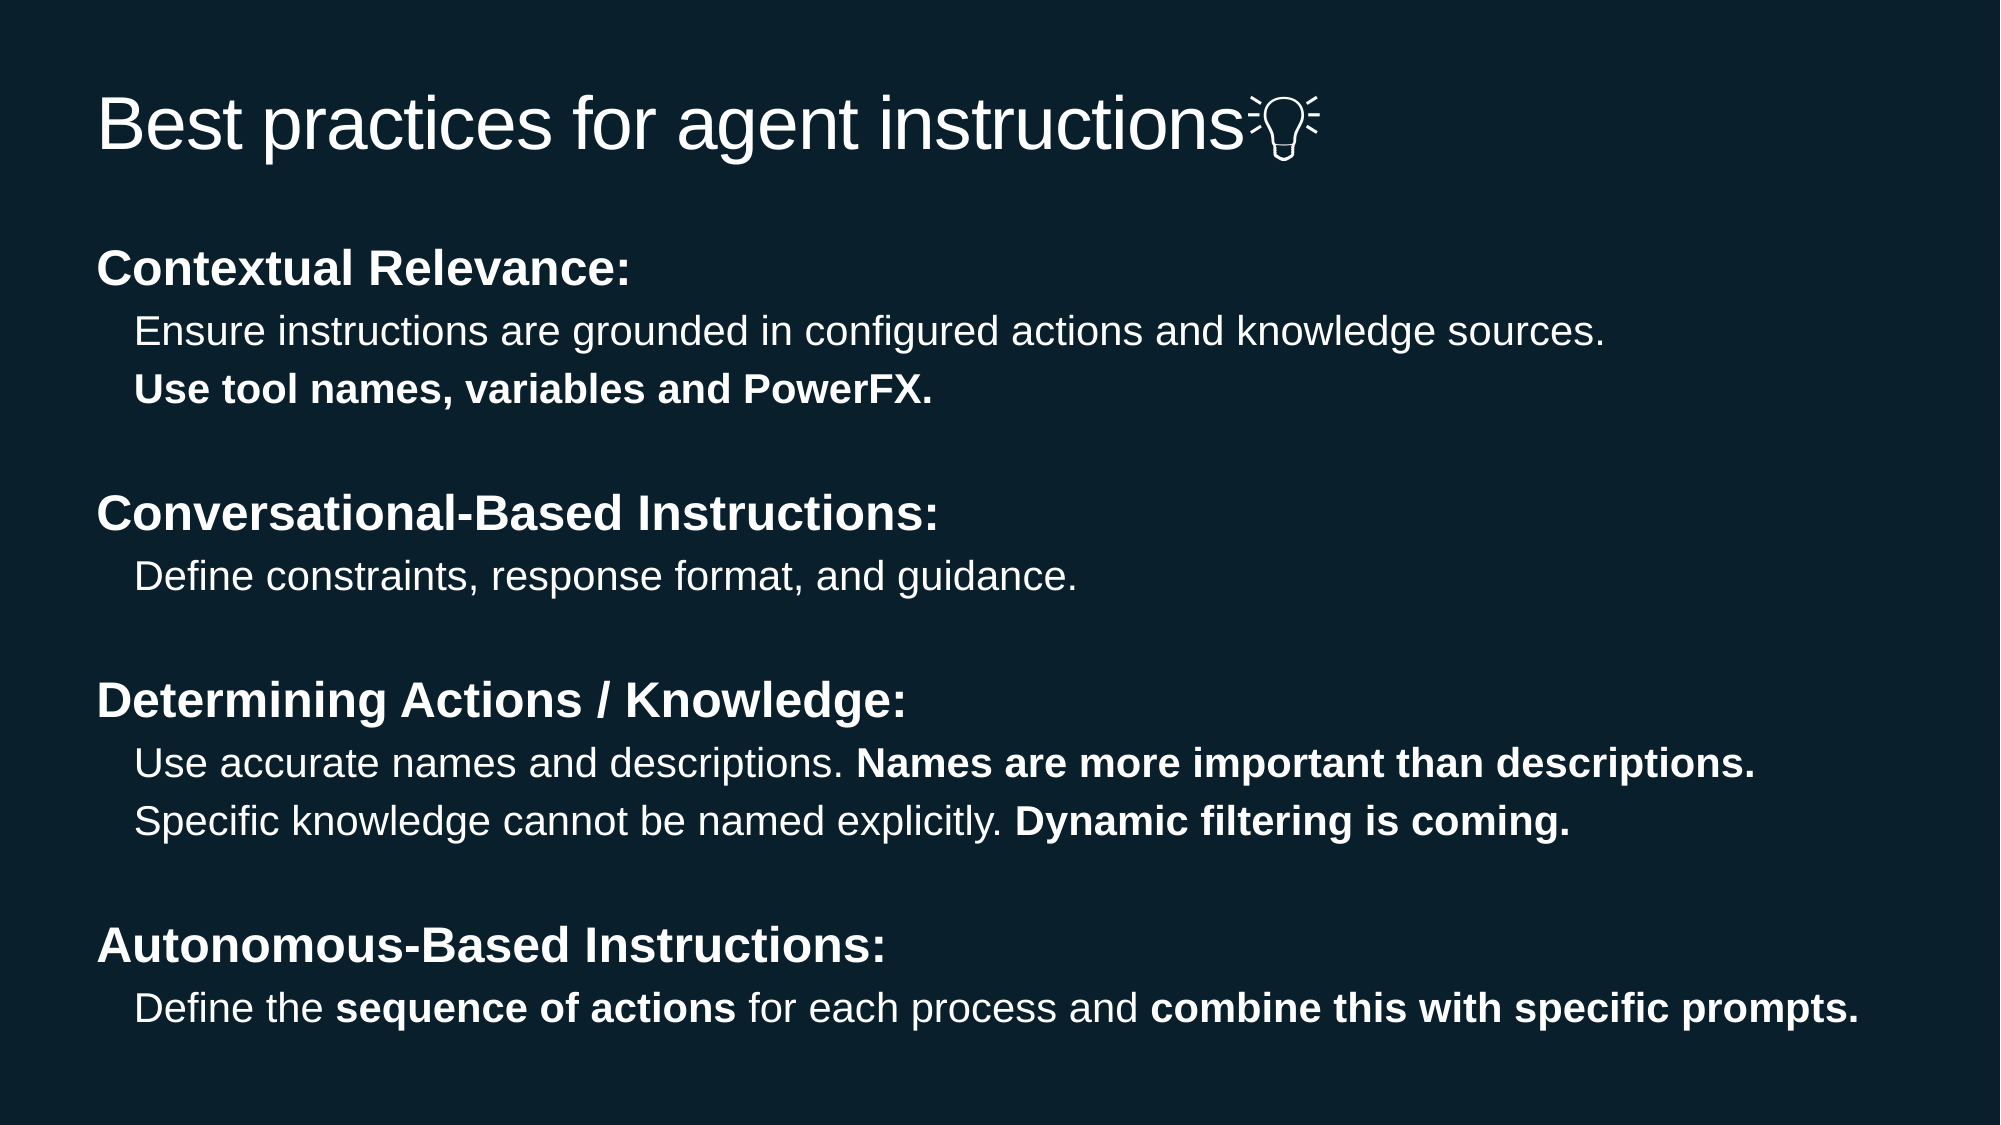

# Best practices for agent instructions💡
Contextual Relevance:
Ensure instructions are grounded in configured actions and knowledge sources.
Use tool names, variables and PowerFX.

Conversational-Based Instructions:
Define constraints, response format, and guidance.

Determining Actions / Knowledge:
Use accurate names and descriptions. Names are more important than descriptions.
Specific knowledge cannot be named explicitly. Dynamic filtering is coming.

Autonomous-Based Instructions:
Define the sequence of actions for each process and combine this with specific prompts.